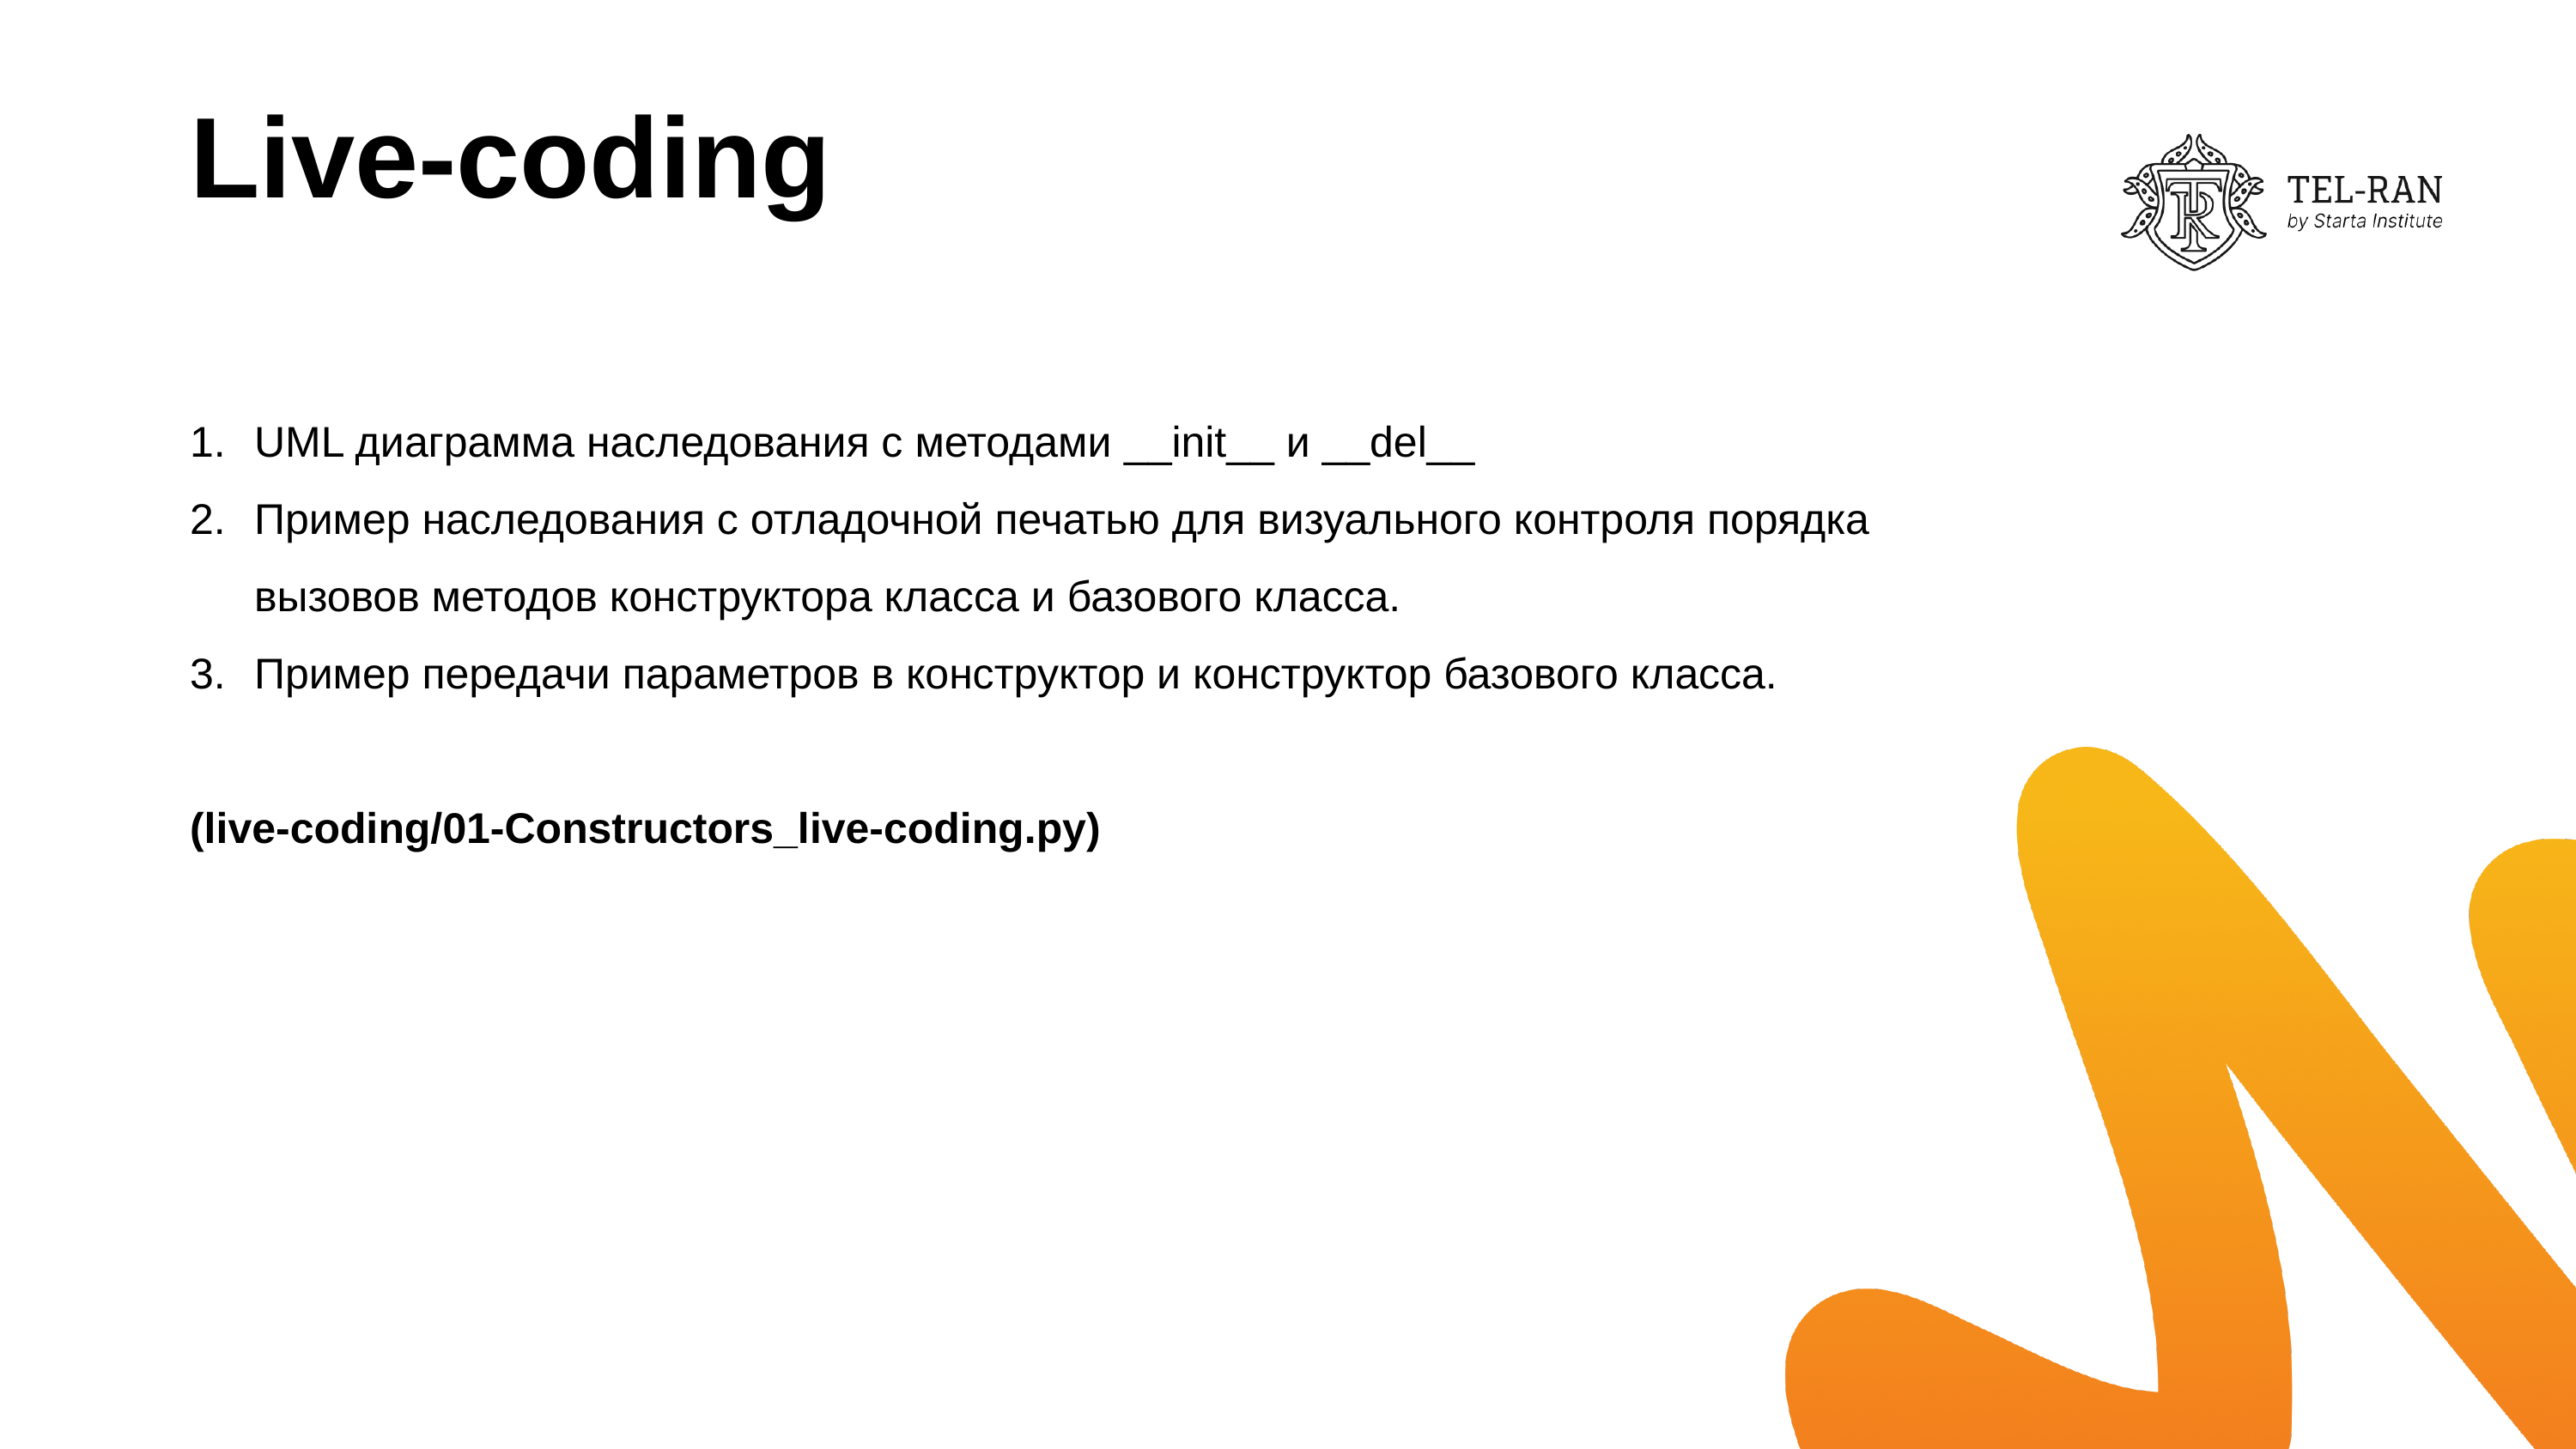

# Live-coding
UML диаграмма наследования с методами __init__ и __del__
Пример наследования с отладочной печатью для визуального контроля порядка вызовов методов конструктора класса и базового класса.
Пример передачи параметров в конструктор и конструктор базового класса.

(live-coding/01-Constructors_live-coding.py)